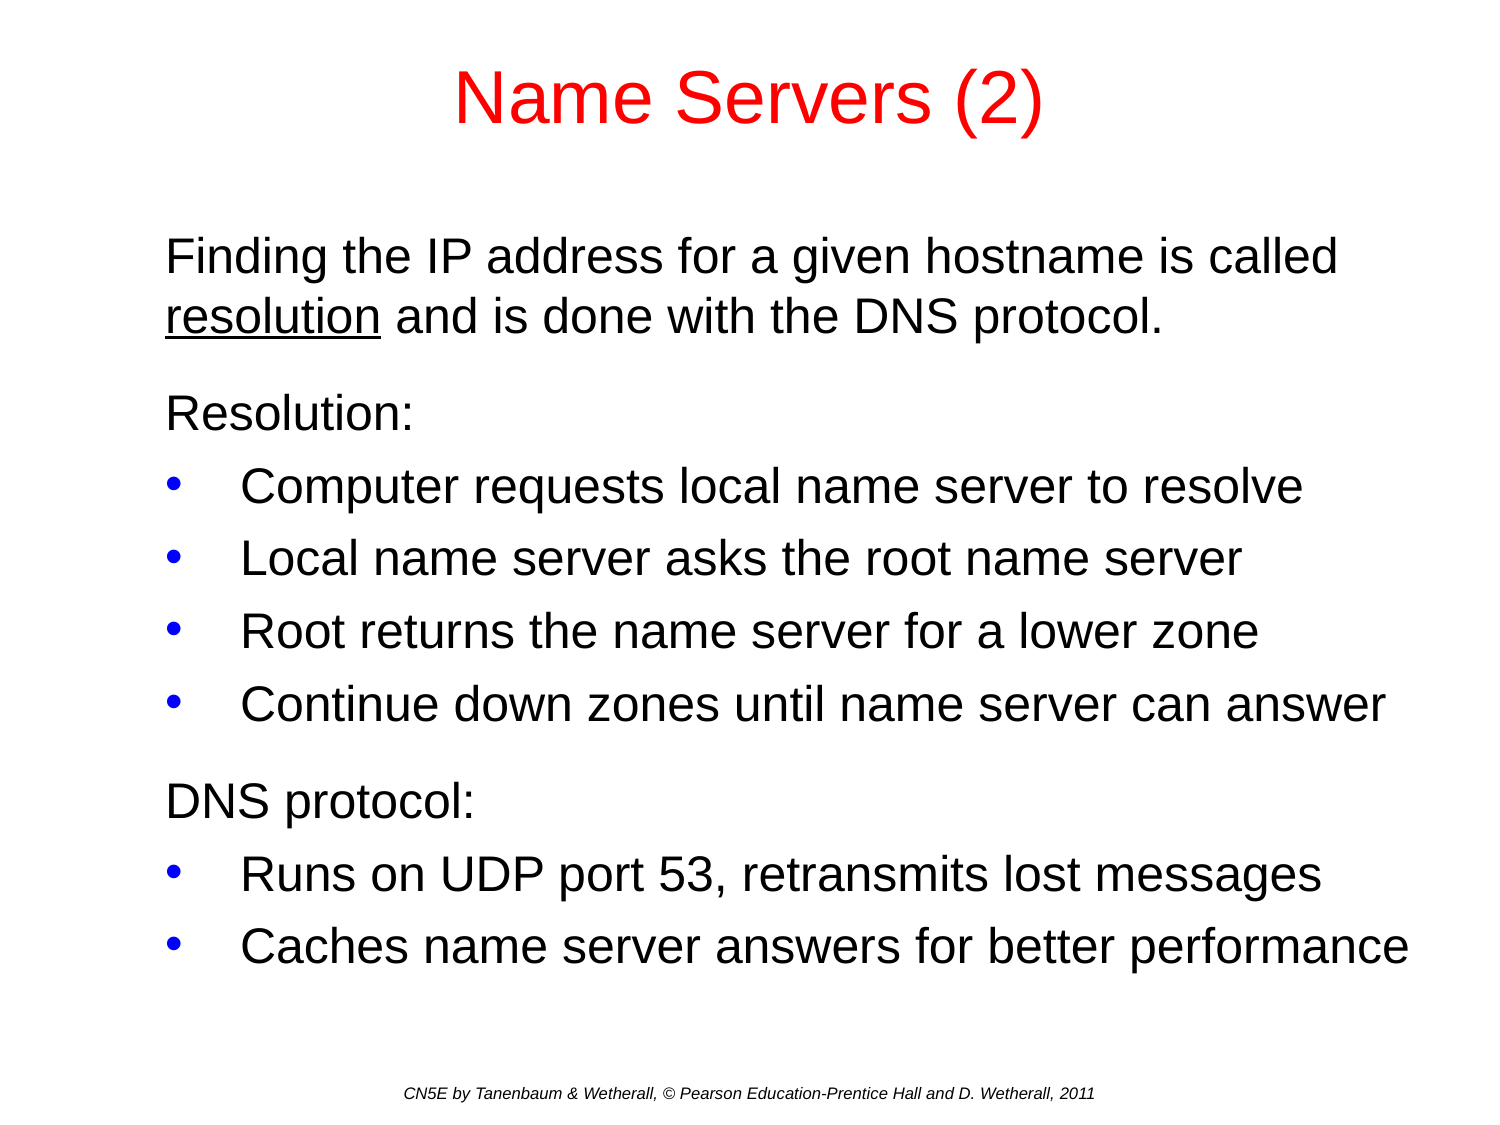

# Name Servers (2)
Finding the IP address for a given hostname is called resolution and is done with the DNS protocol.
Resolution:
Computer requests local name server to resolve
Local name server asks the root name server
Root returns the name server for a lower zone
Continue down zones until name server can answer
DNS protocol:
Runs on UDP port 53, retransmits lost messages
Caches name server answers for better performance
CN5E by Tanenbaum & Wetherall, © Pearson Education-Prentice Hall and D. Wetherall, 2011